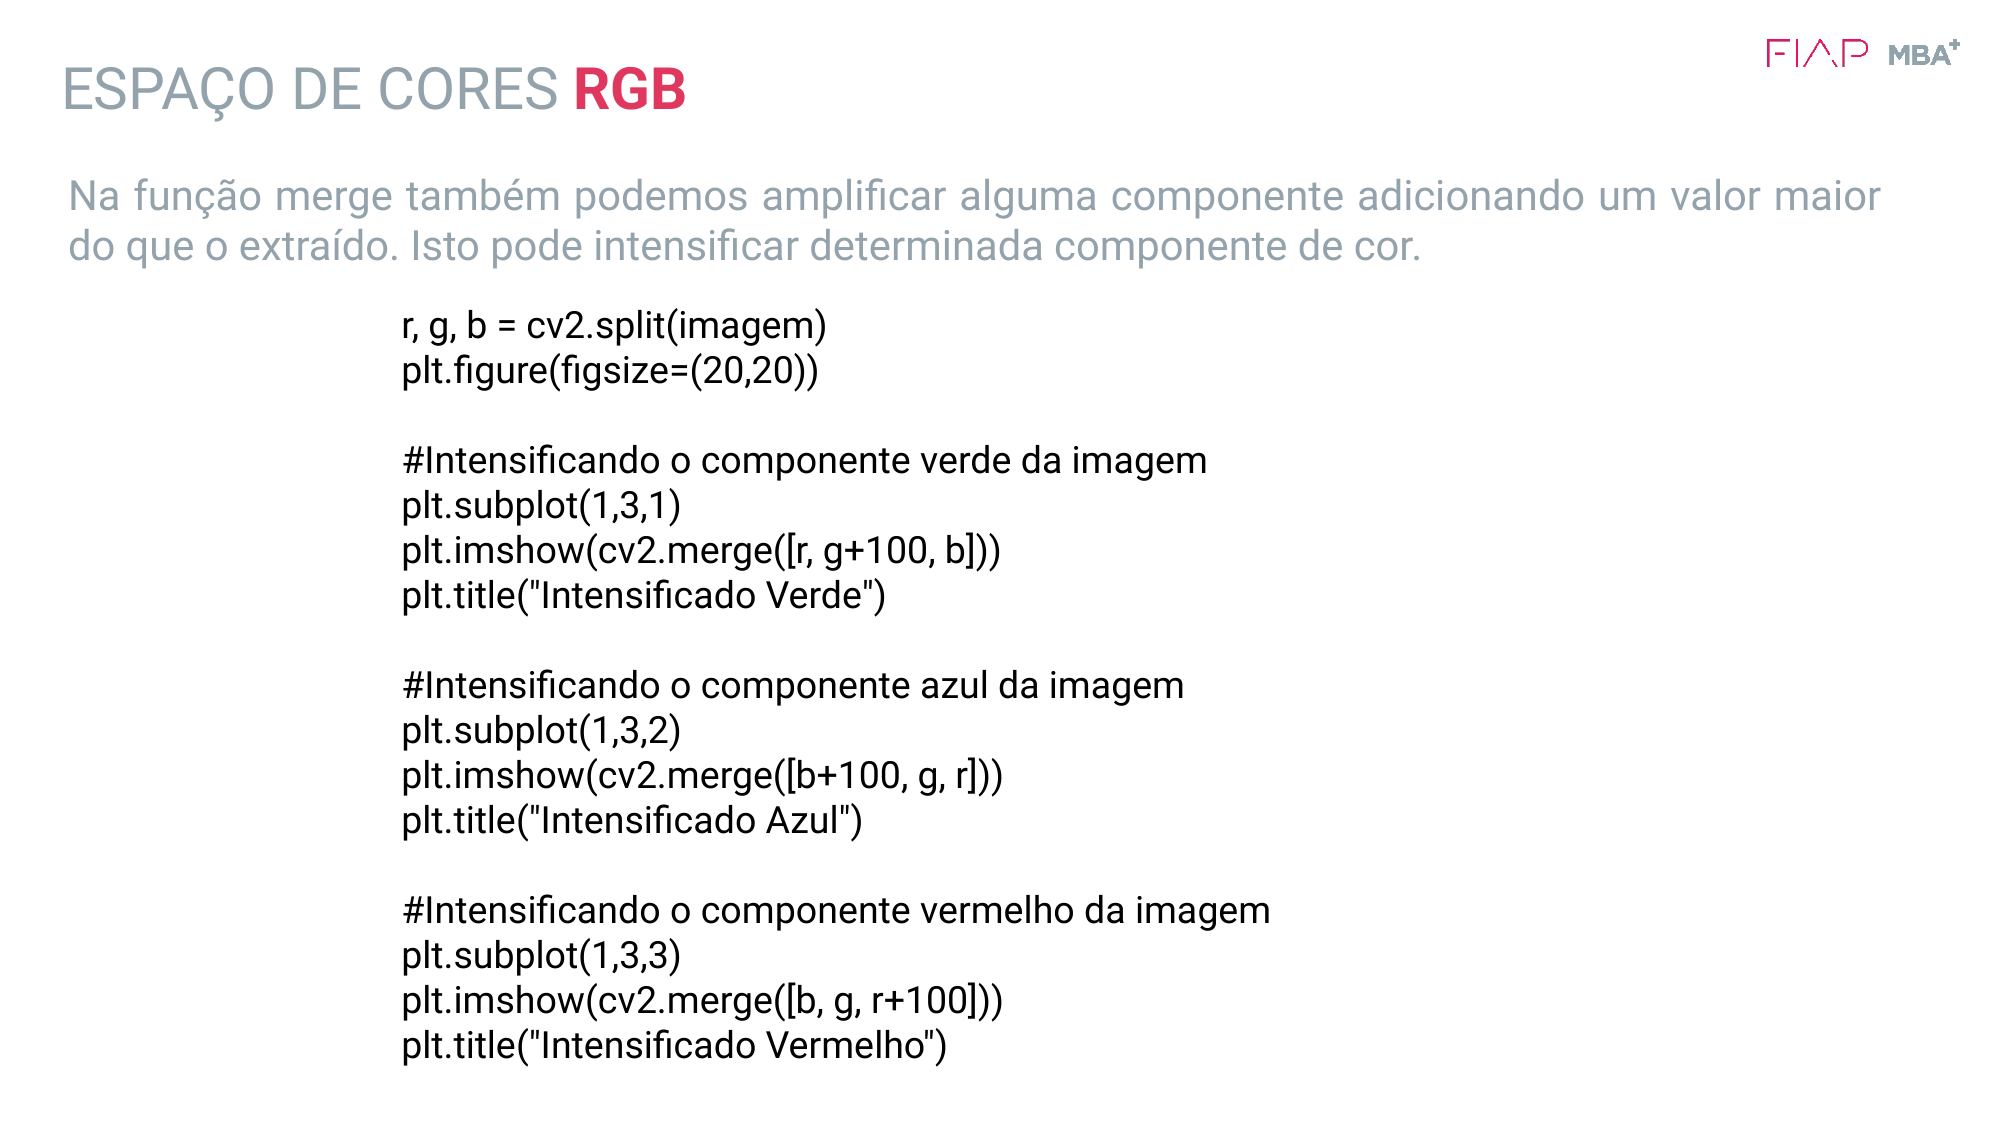

# ESPAÇO DE CORES RGB
Na função merge também podemos amplificar alguma componente adicionando um valor maior do que o extraído. Isto pode intensificar determinada componente de cor.
r, g, b = cv2.split(imagem)
plt.figure(figsize=(20,20))

#Intensificando o componente verde da imagem
plt.subplot(1,3,1)
plt.imshow(cv2.merge([r, g+100, b]))
plt.title("Intensificado Verde")

#Intensificando o componente azul da imagem
plt.subplot(1,3,2)
plt.imshow(cv2.merge([b+100, g, r]))
plt.title("Intensificado Azul")

#Intensificando o componente vermelho da imagem
plt.subplot(1,3,3)
plt.imshow(cv2.merge([b, g, r+100]))
plt.title("Intensificado Vermelho")